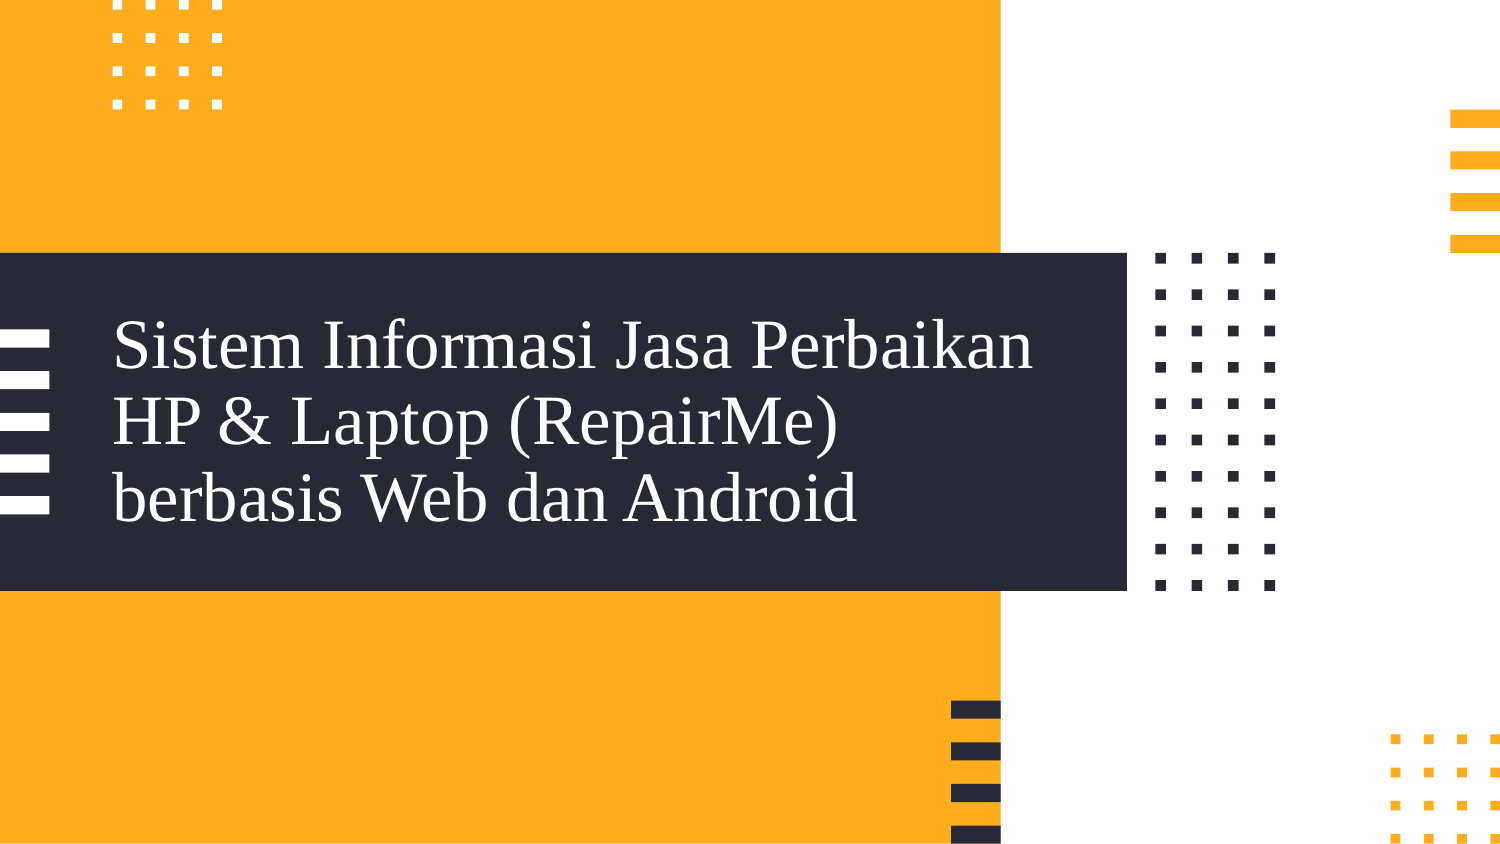

# Sistem Informasi Jasa Perbaikan HP & Laptop (RepairMe) berbasis Web dan Android